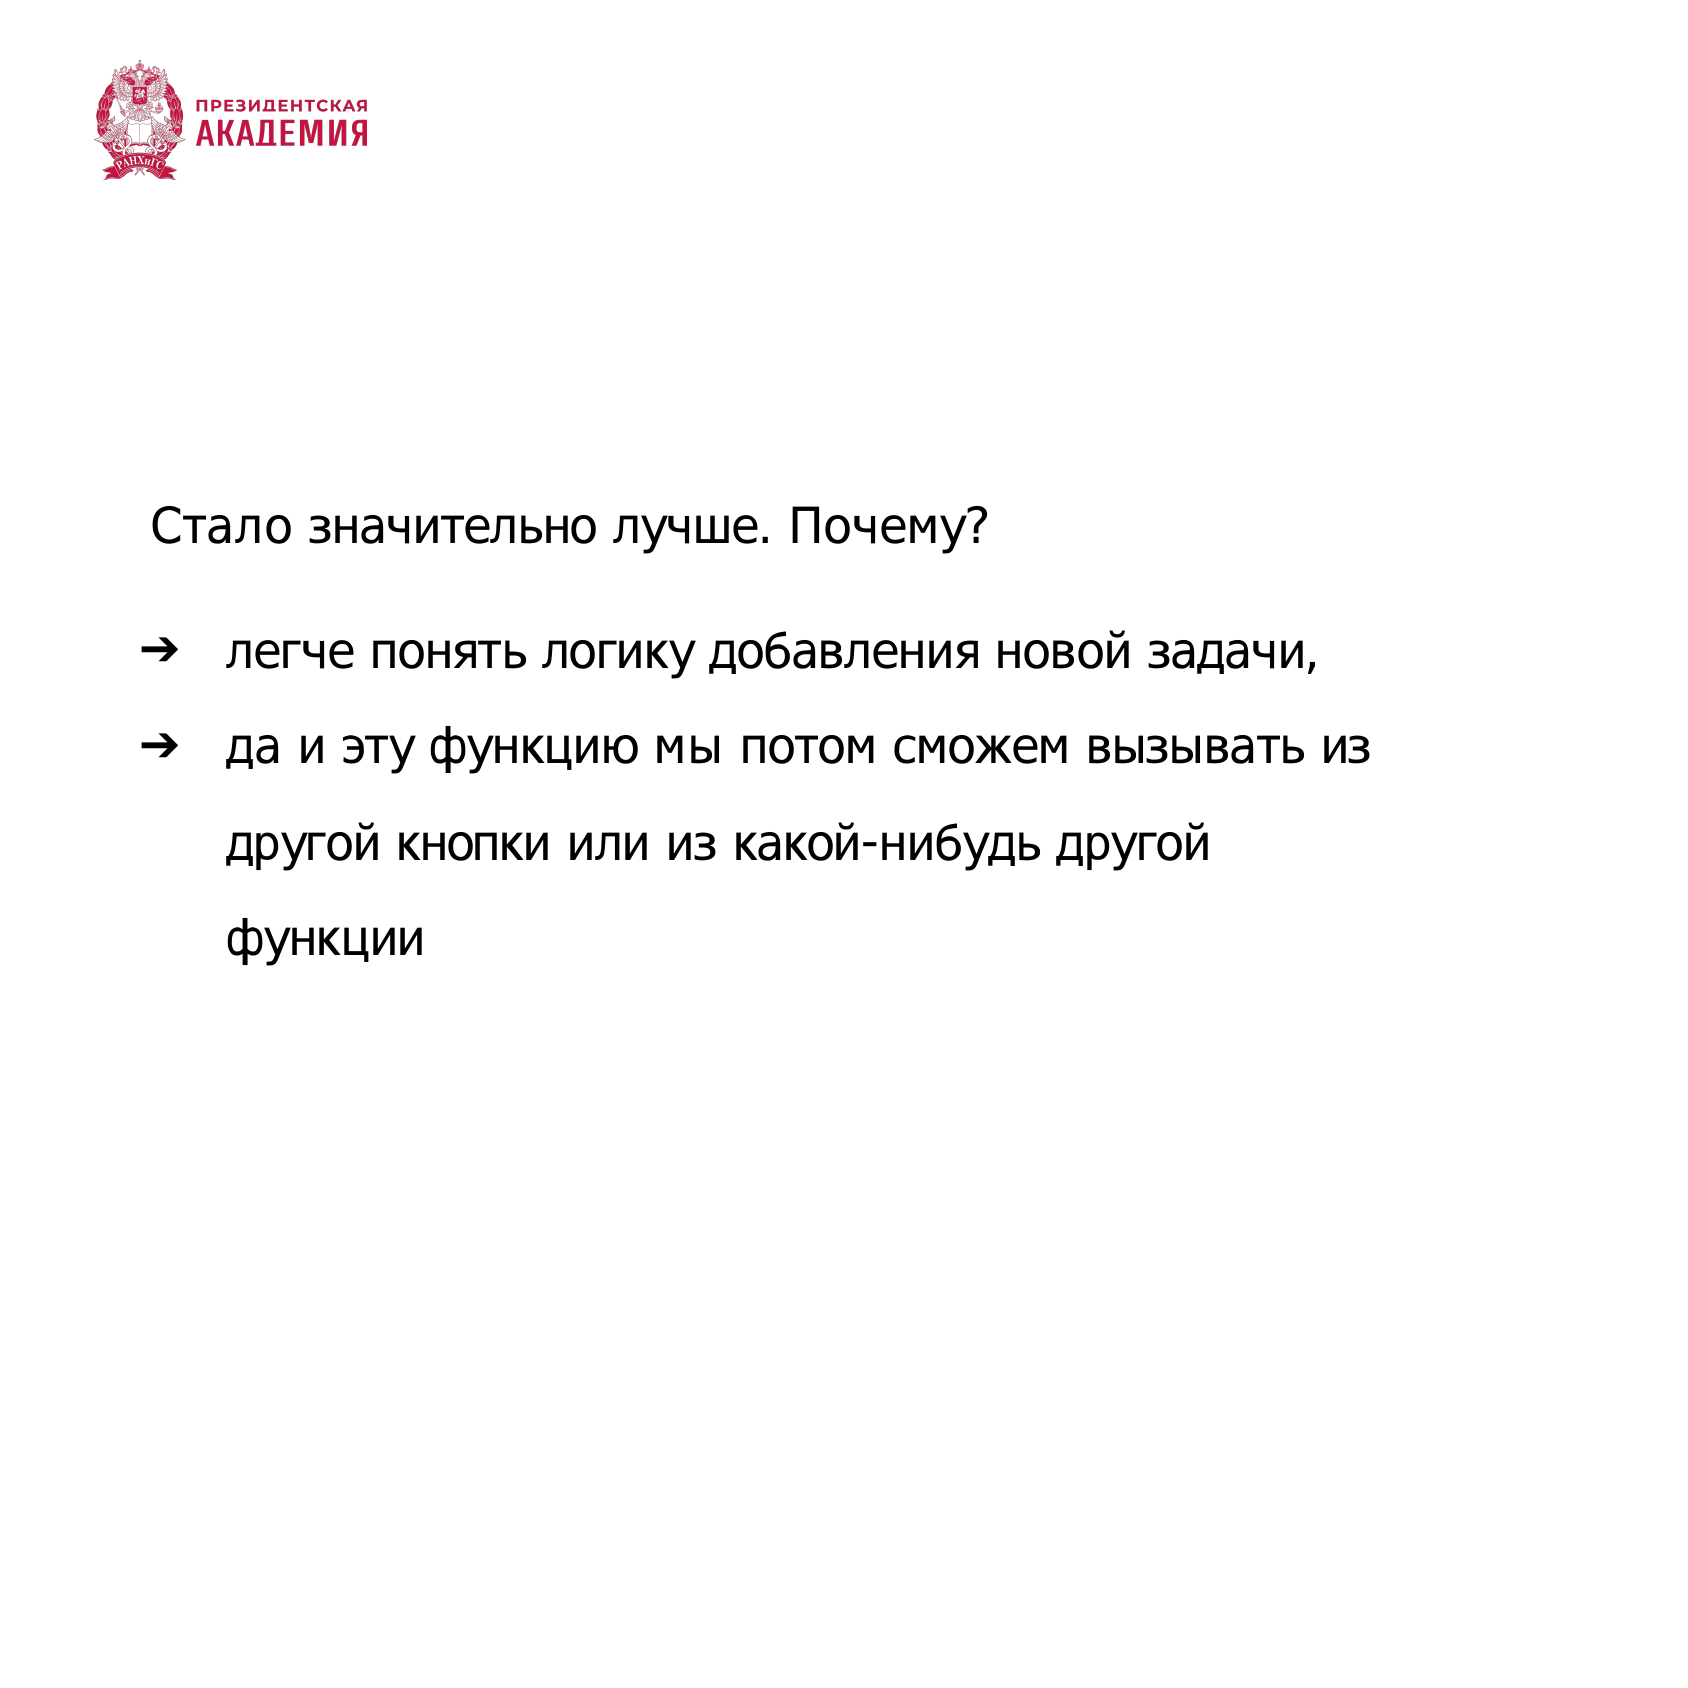

Стало значительно лучше. Почему?

легче понять логику добавления новой задачи,
да и эту функцию мы потом сможем вызывать из другой кнопки или из какой-нибудь другой функции